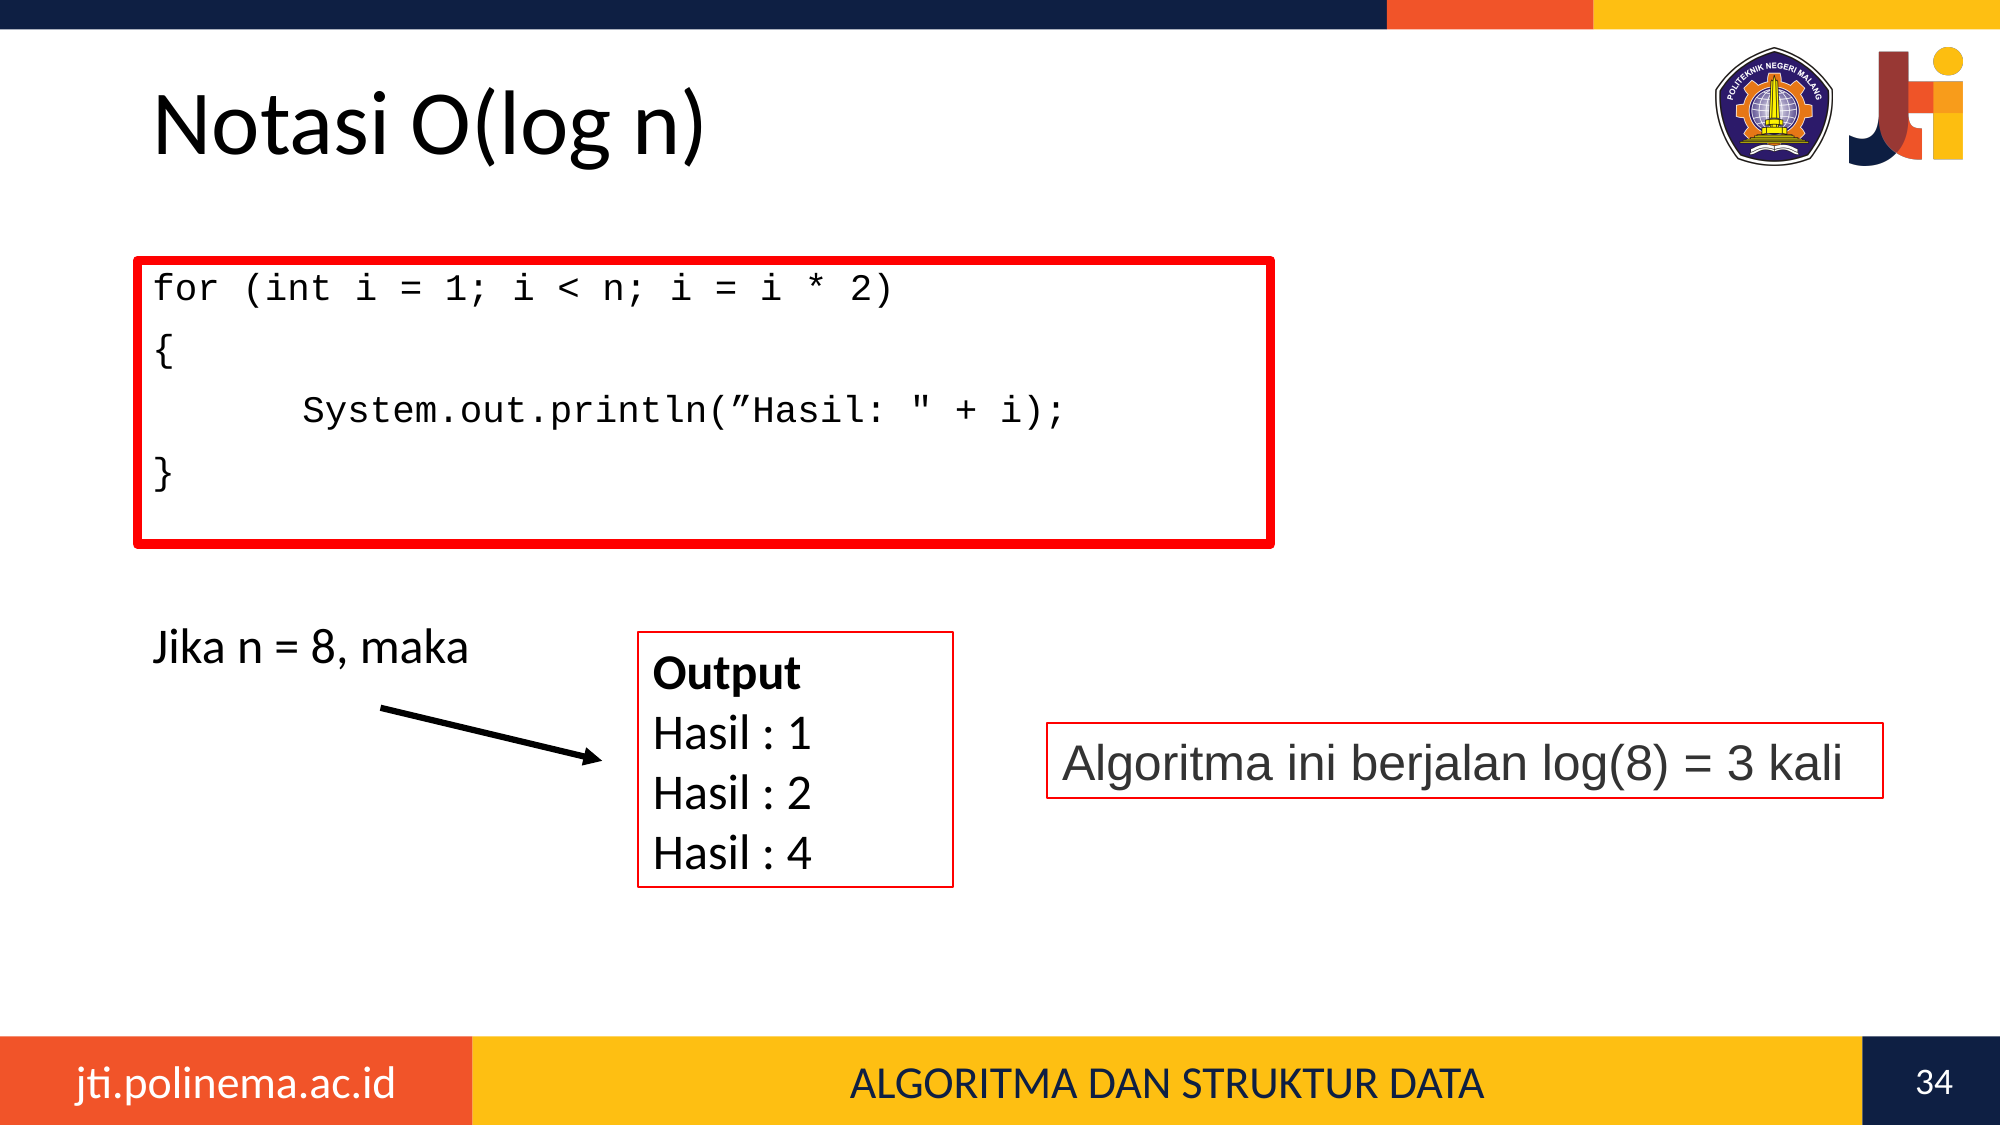

# Notasi O(log n)
for (int i = 1; i < n; i = i * 2)
{
	System.out.println(”Hasil: " + i);
}

Jika n = 8, maka
Output
Hasil : 1
Hasil : 2
Hasil : 4
Algoritma ini berjalan log(8) = 3 kali
34